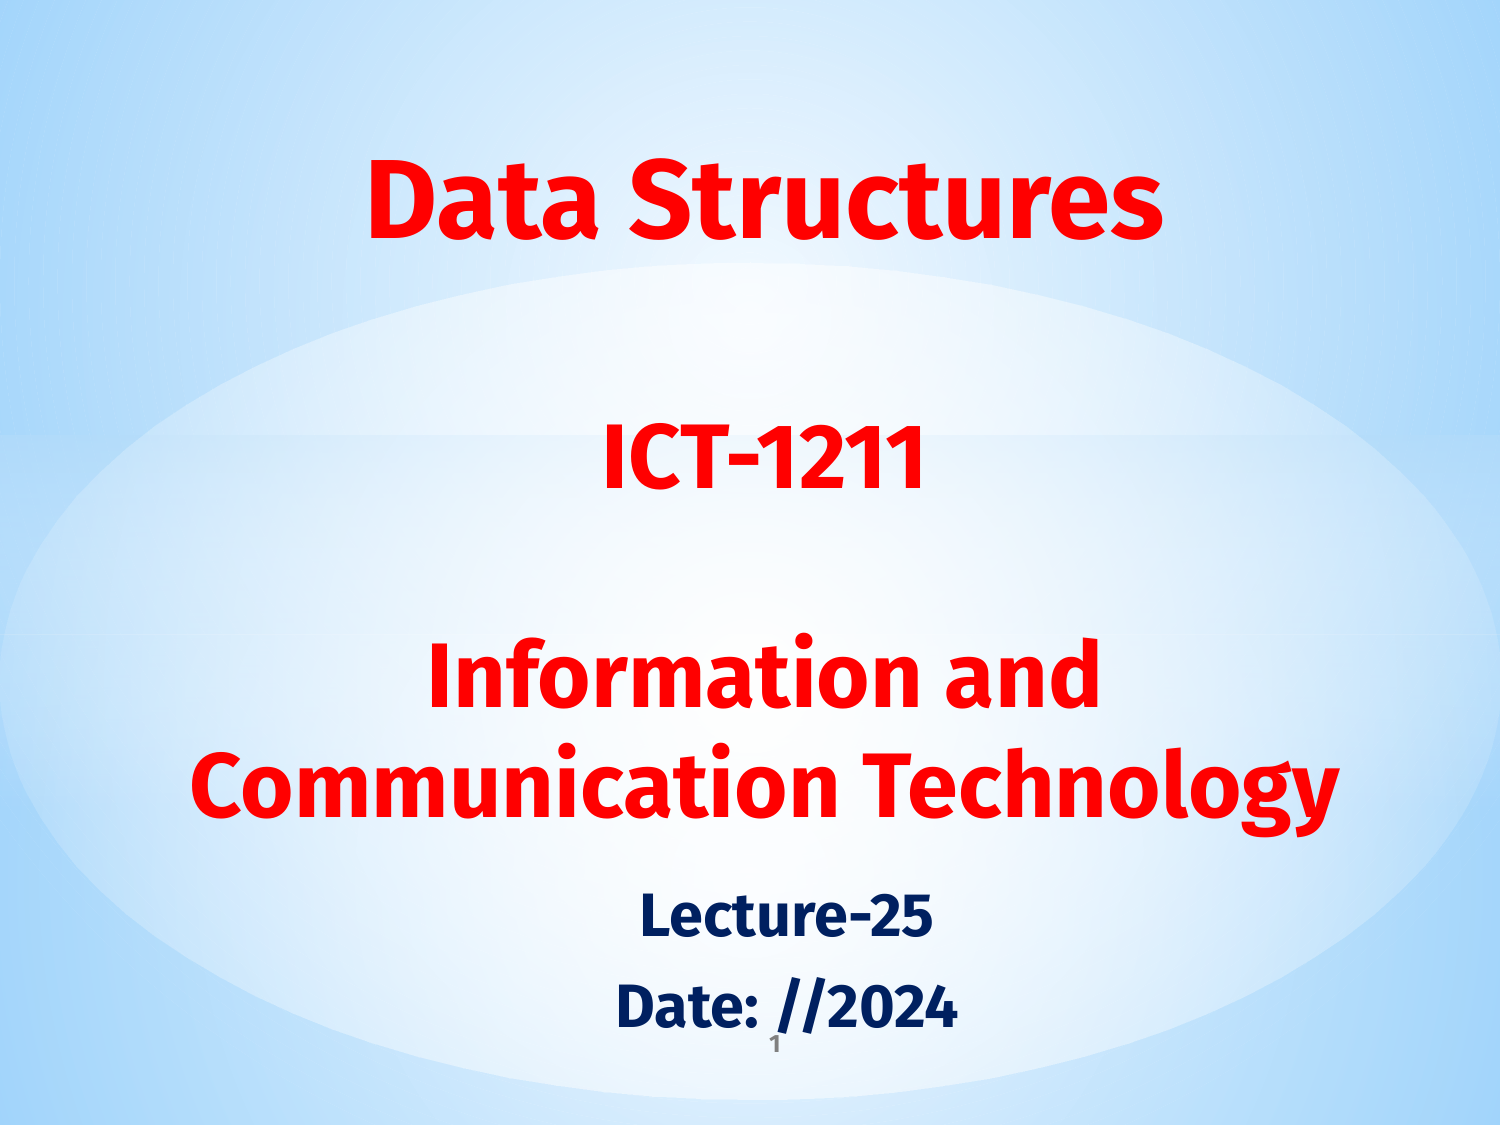

# Data Structures ICT-1211 Information and Communication Technology

Lecture-25
Date: //2024

1